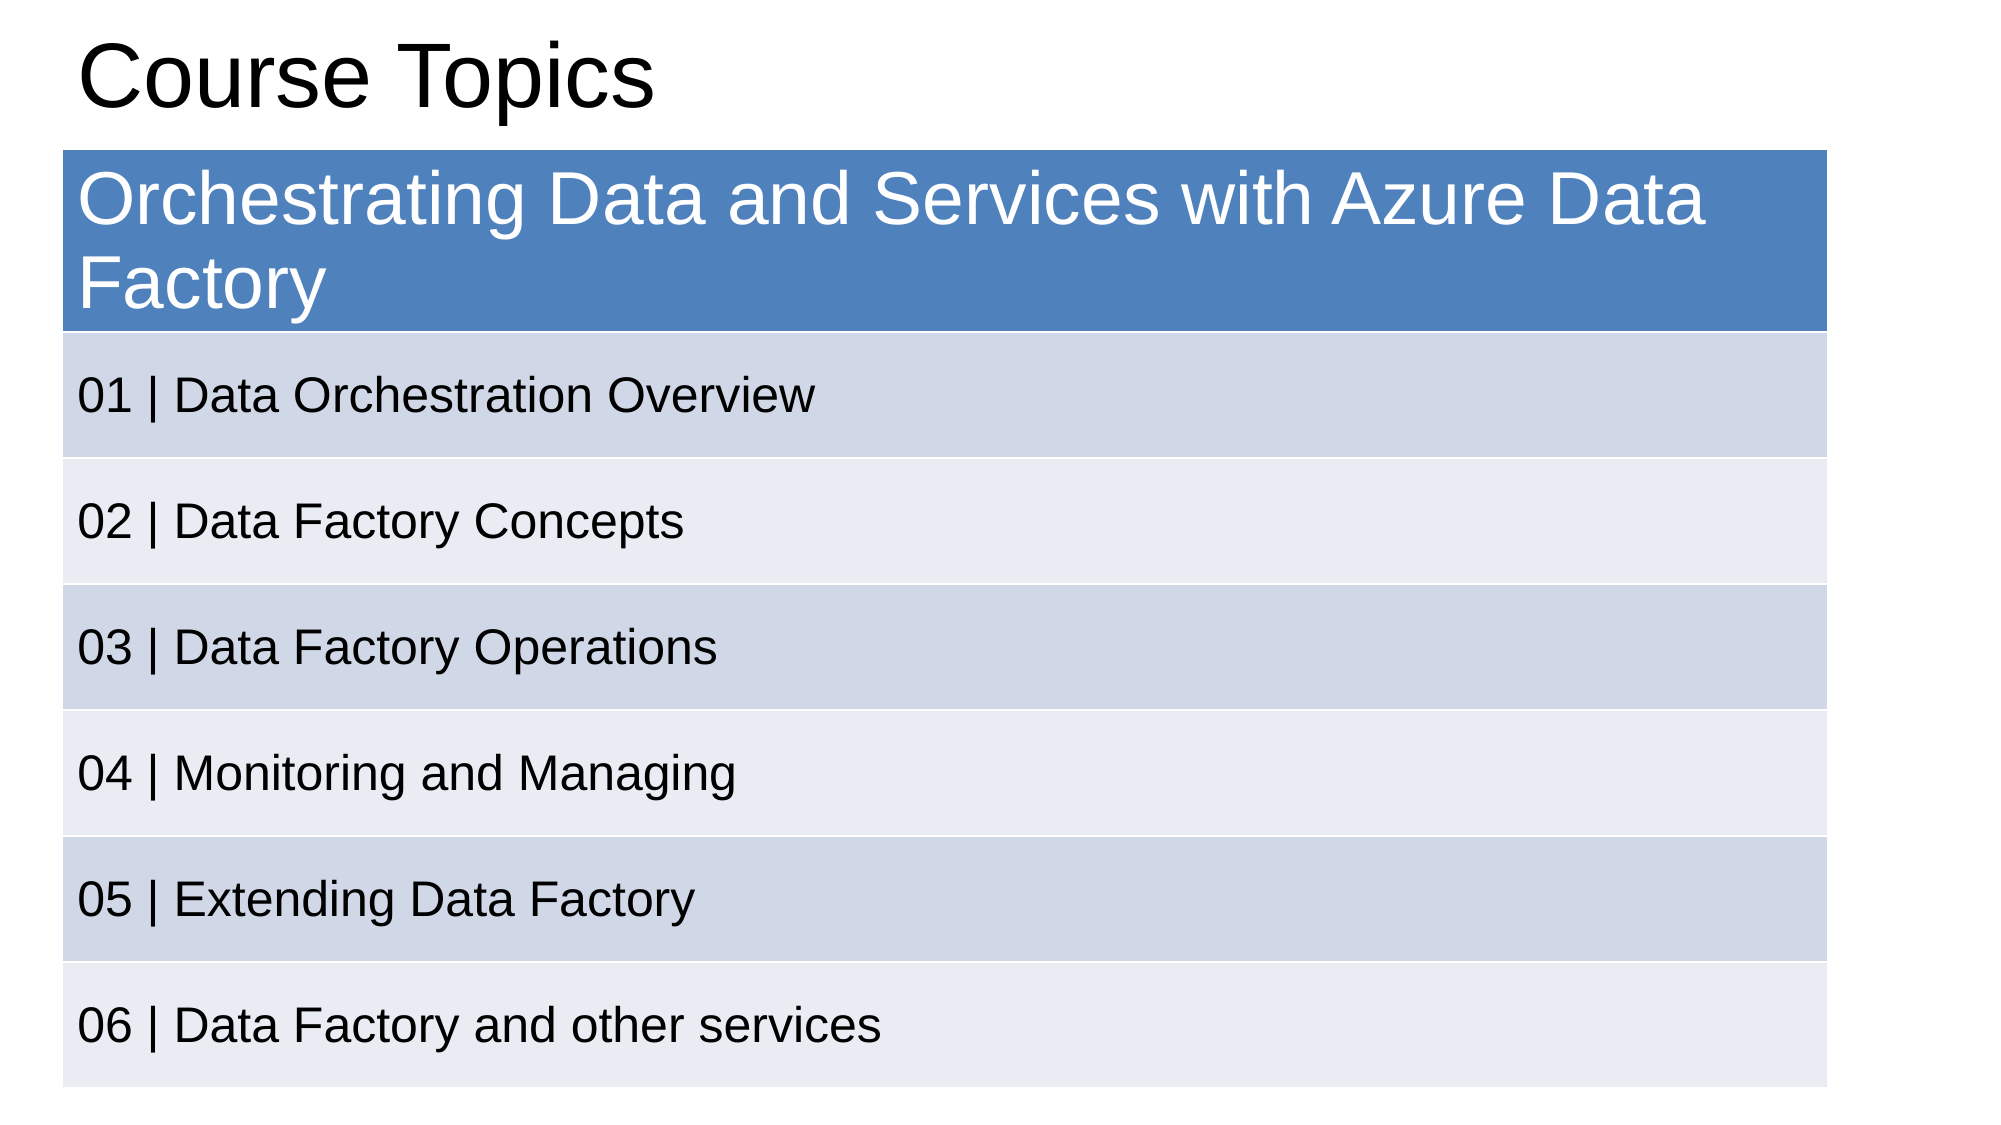

# Course Topics
| Orchestrating Data and Services with Azure Data Factory |
| --- |
| 01 | Data Orchestration Overview |
| 02 | Data Factory Concepts |
| 03 | Data Factory Operations |
| 04 | Monitoring and Managing |
| 05 | Extending Data Factory |
| 06 | Data Factory and other services |